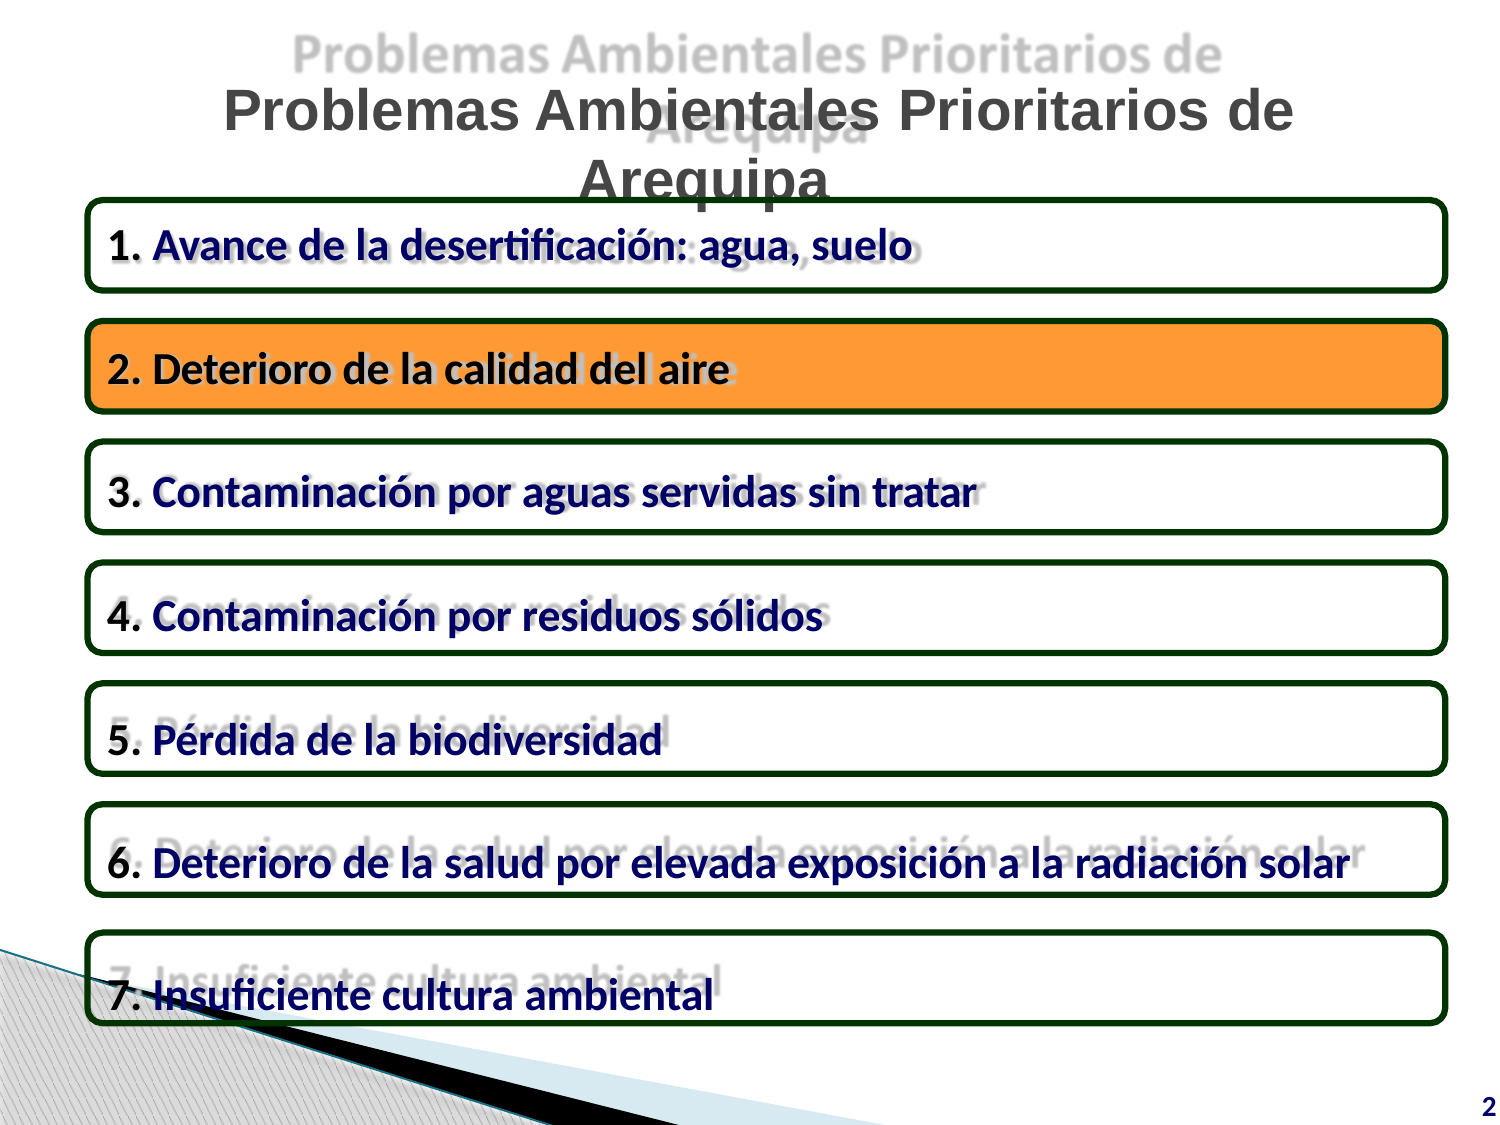

# Problemas Ambientales Prioritarios de  Arequipa

Avance de la desertificación: agua, suelo

Deterioro de la calidad del aire

Contaminación por aguas servidas sin tratar

Contaminación por residuos sólidos

Pérdida de la biodiversidad

Deterioro de la salud por elevada exposición a la radiación solar

Insuficiente cultura ambiental

2